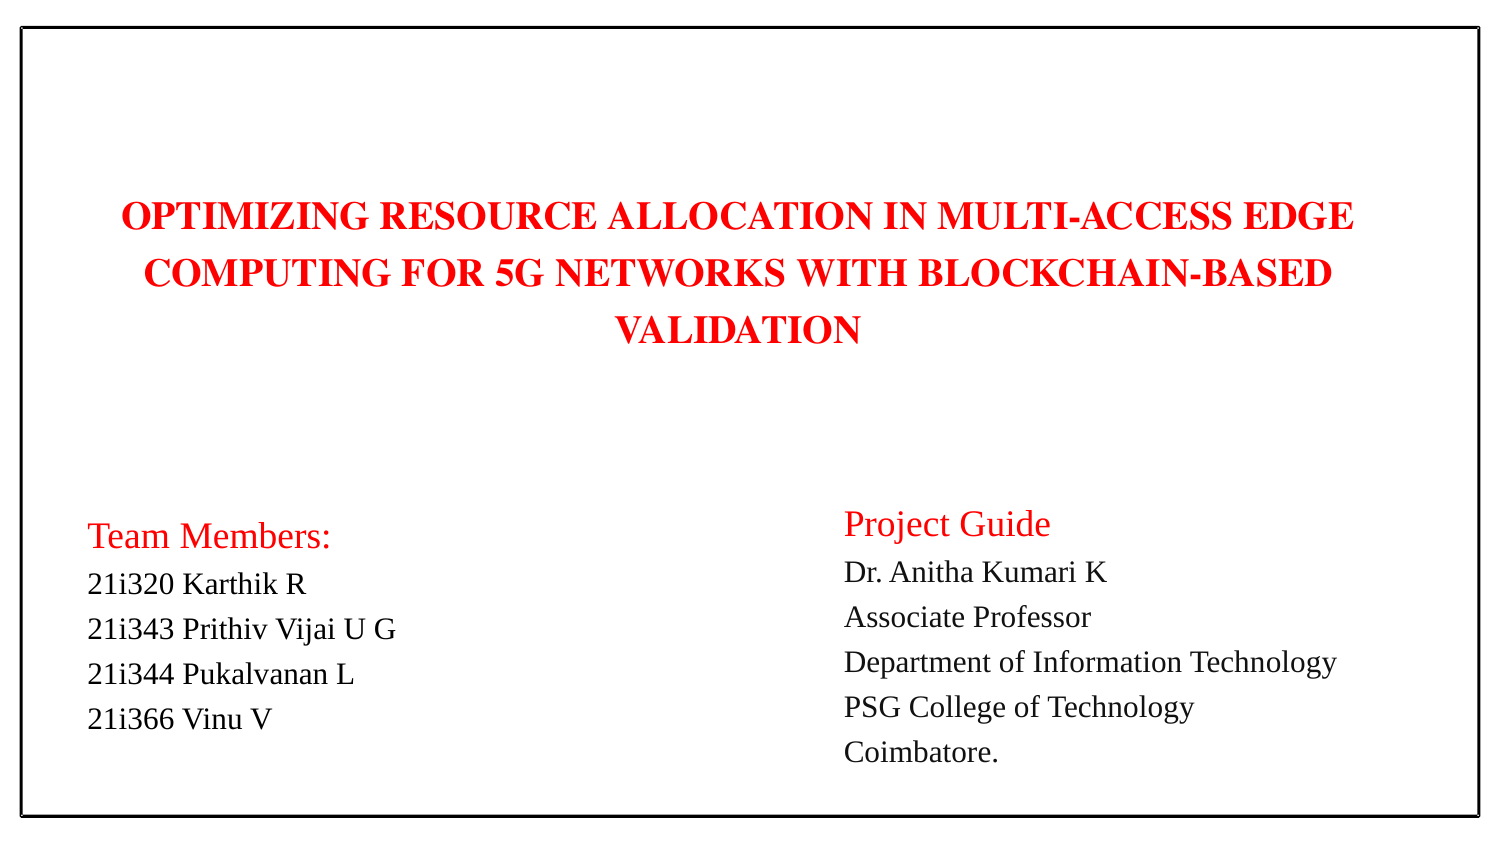

OPTIMIZING RESOURCE ALLOCATION IN MULTI-ACCESS EDGE COMPUTING FOR 5G NETWORKS WITH BLOCKCHAIN-BASED VALIDATION
Project Guide
Dr. Anitha Kumari K
Associate Professor
Department of Information Technology
PSG College of Technology
Coimbatore.

Team Members:
21i320 Karthik R
21i343 Prithiv Vijai U G
21i344 Pukalvanan L
21i366 Vinu V